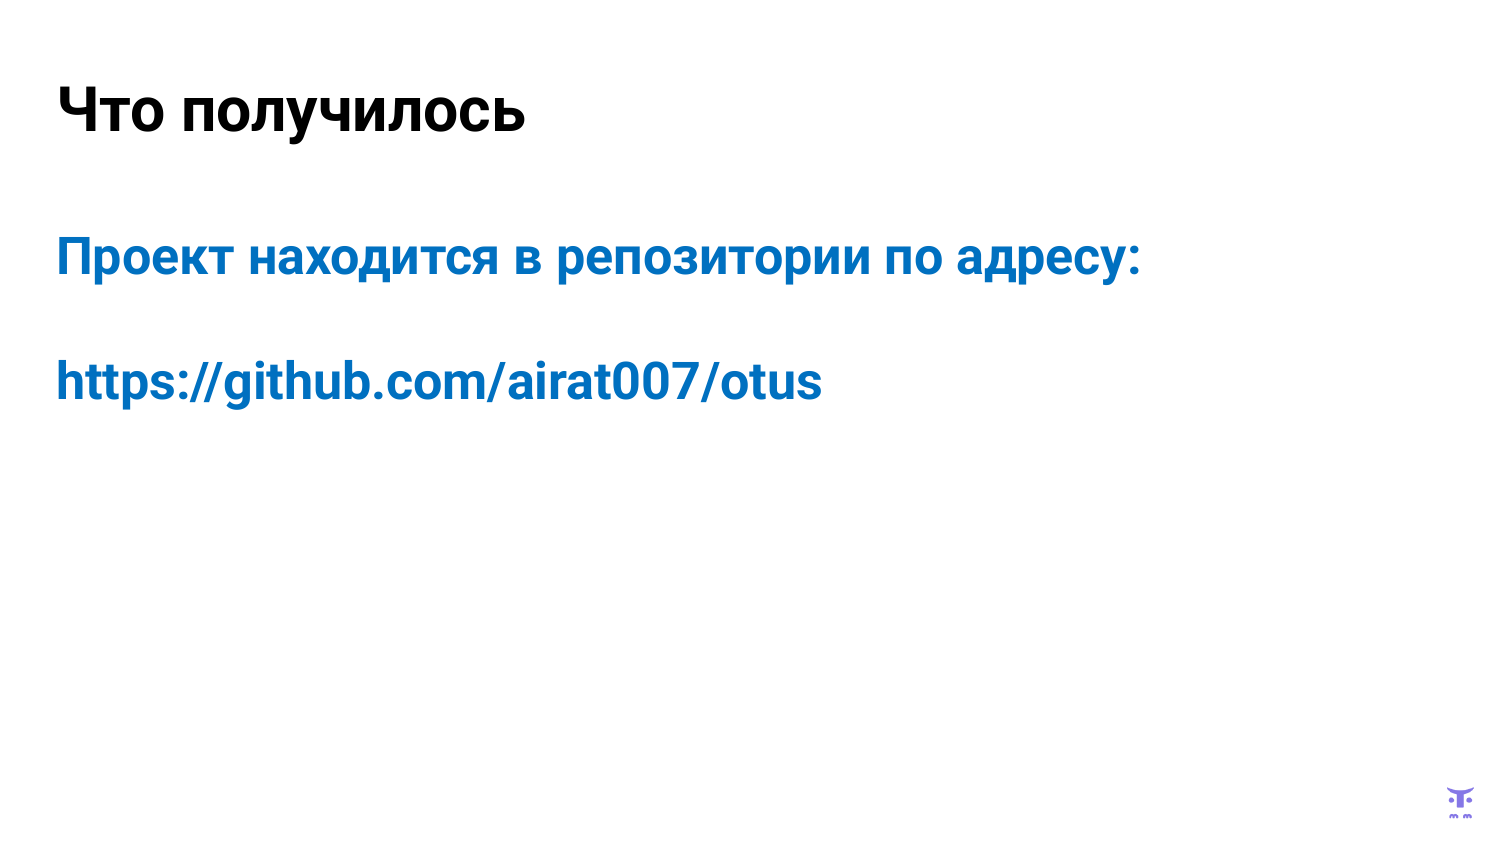

# Что получилось
Проект находится в репозитории по адресу:

https://github.com/airat007/otus